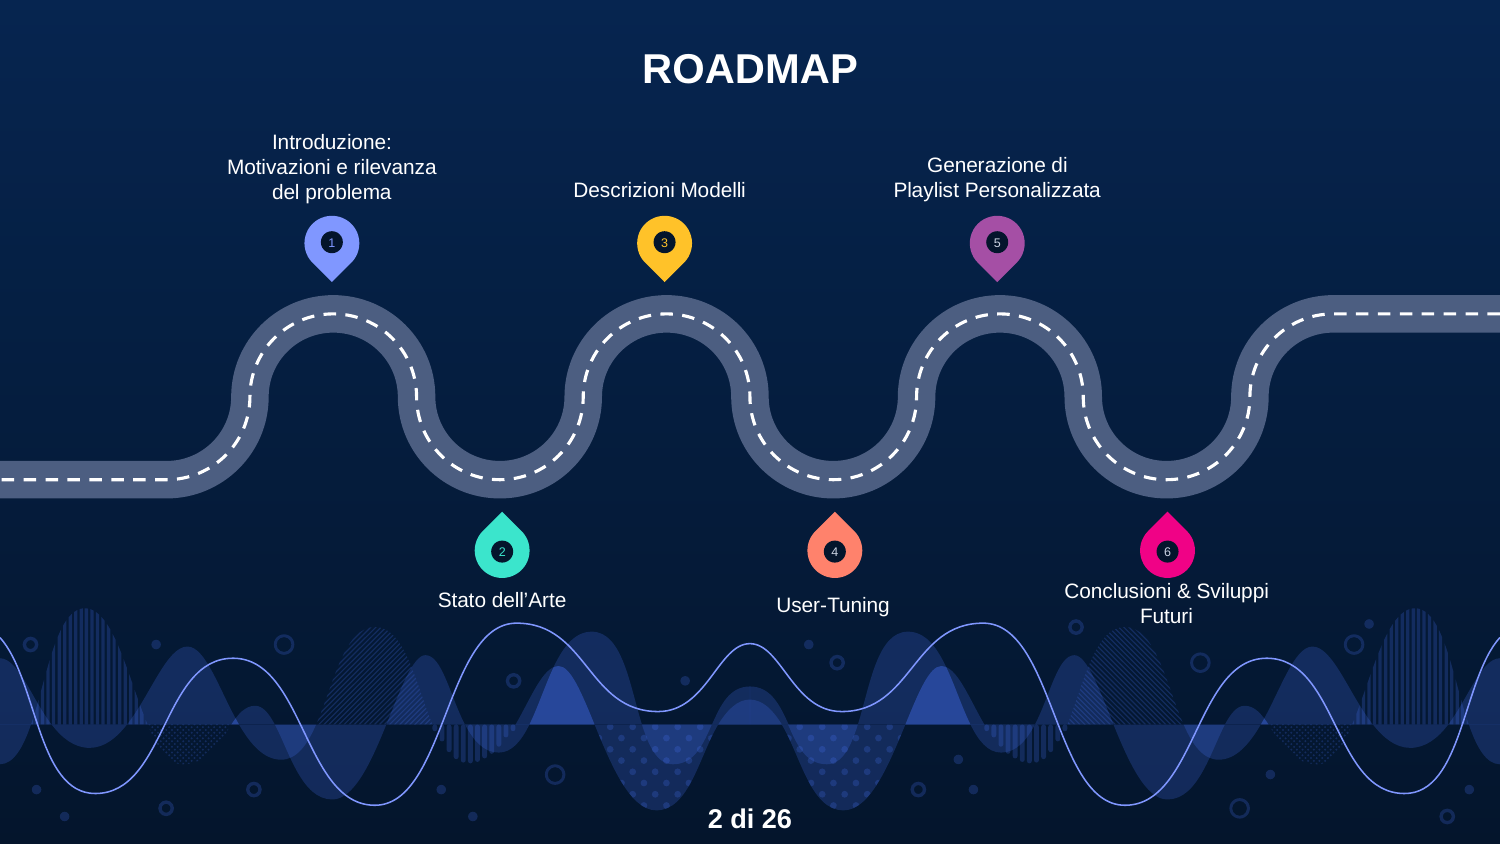

# ROADMAP
Descrizioni Modelli
Generazione di Playlist Personalizzata
Introduzione:
Motivazioni e rilevanza del problema

1

3

5

2

4

6
Conclusioni & Sviluppi Futuri
Stato dell’Arte
User-Tuning
2 di 26